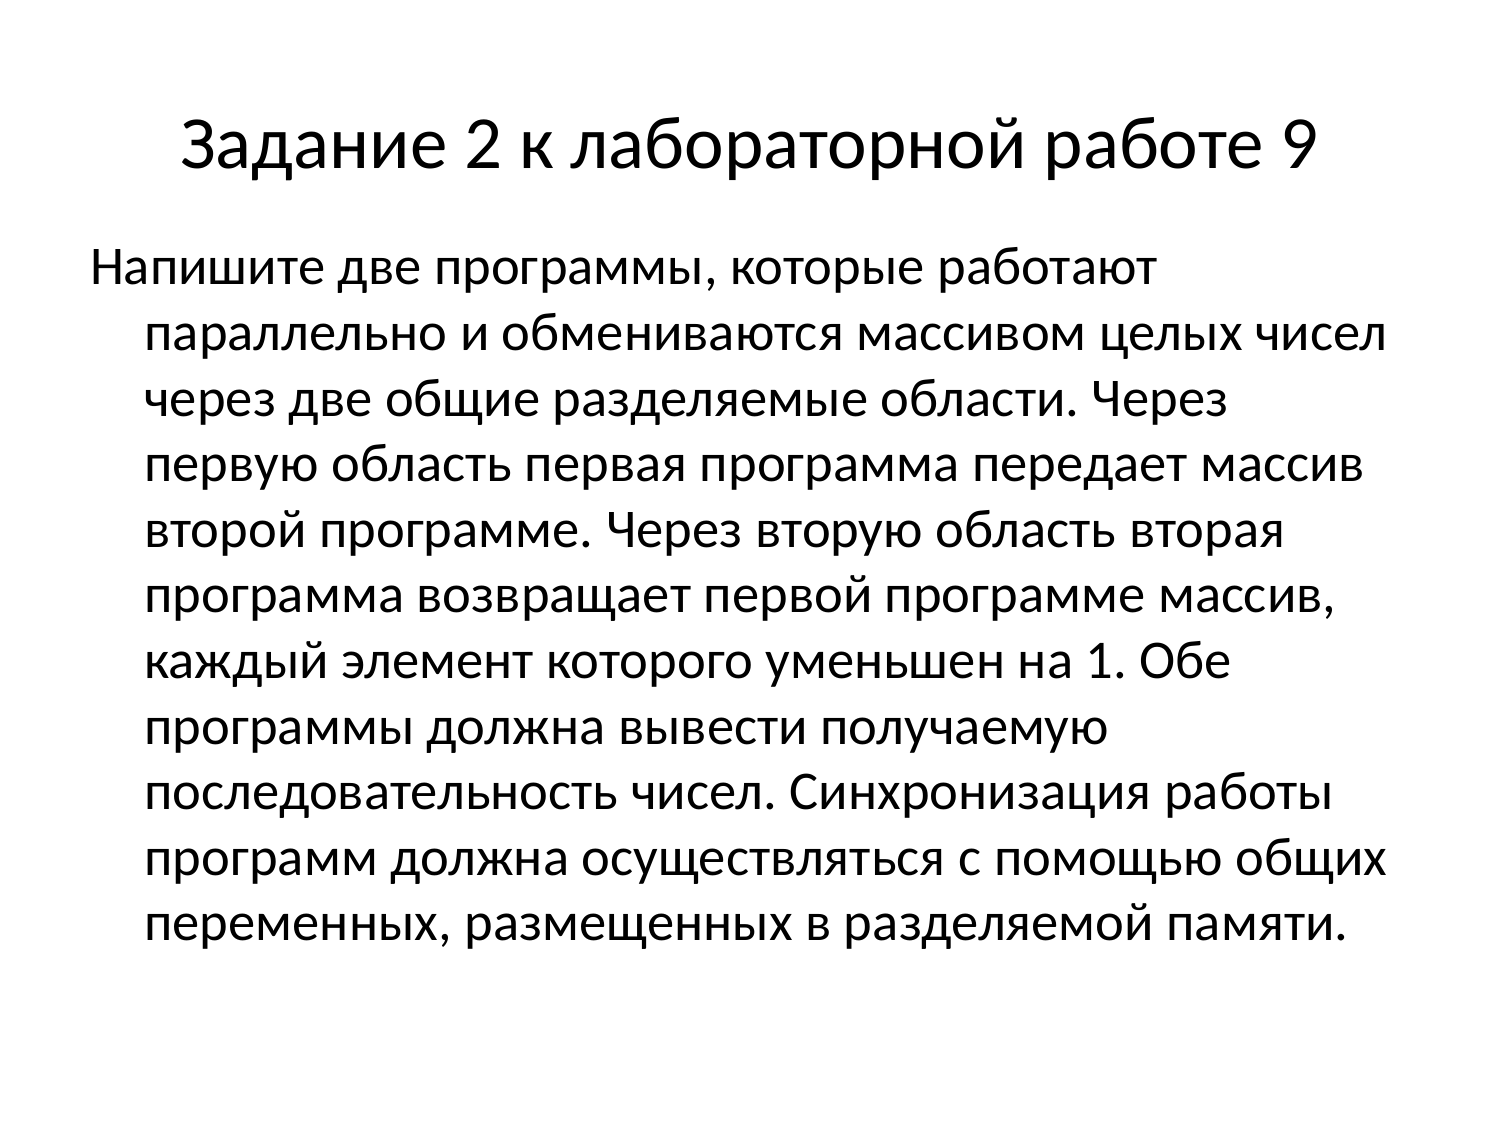

# Задание 2 к лабораторной работе 9
Напишите две программы, которые работают параллельно и обмениваются массивом целых чисел через две общие разделяемые области. Через первую область первая программа передает массив второй программе. Через вторую область вторая программа возвращает первой программе массив, каждый элемент которого уменьшен на 1. Обе программы должна вывести получаемую последовательность чисел. Синхронизация работы программ должна осуществляться с помощью общих переменных, размещенных в разделяемой памяти.